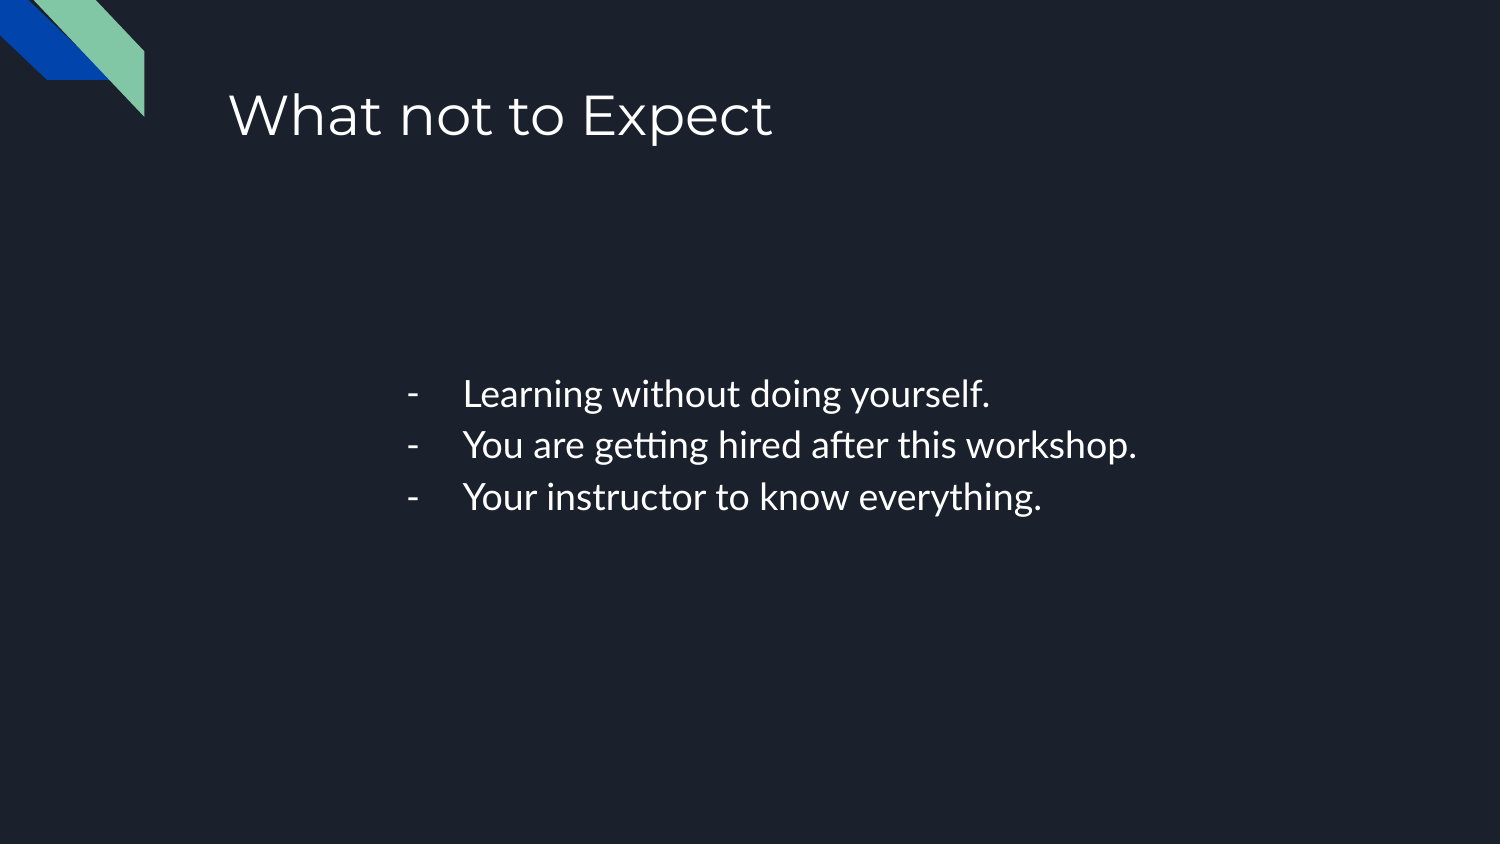

# What not to Expect
Learning without doing yourself.
You are getting hired after this workshop.
Your instructor to know everything.